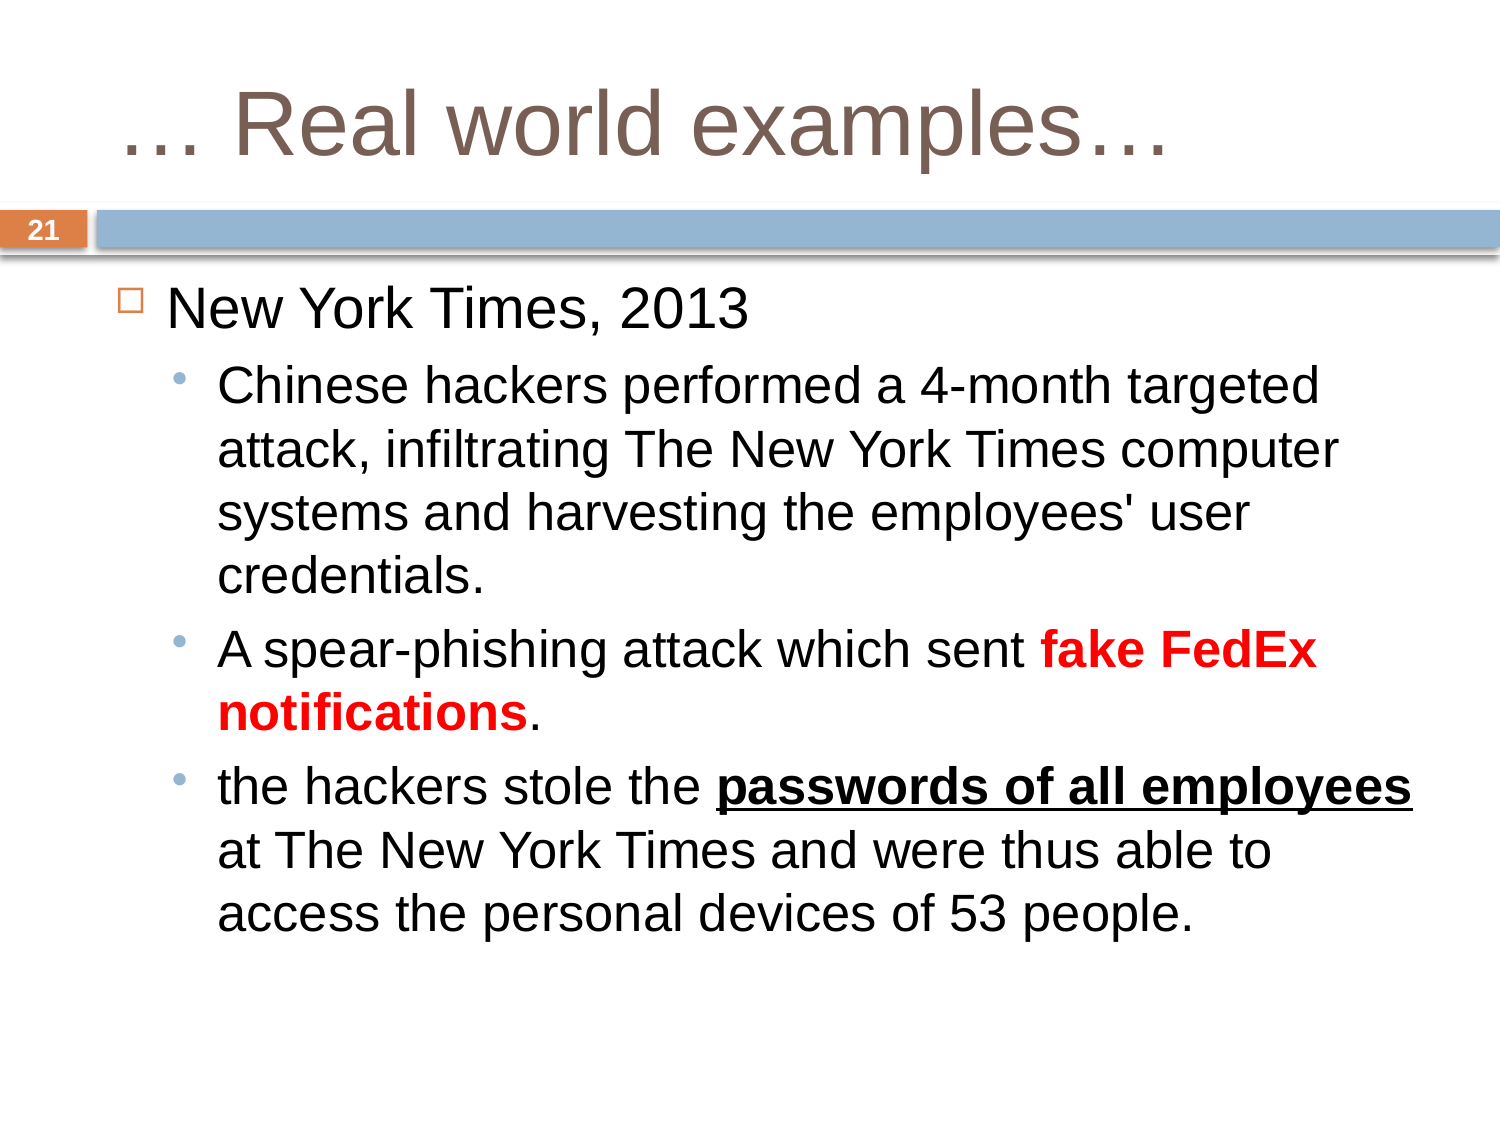

# … Real world examples…
21
New York Times, 2013
Chinese hackers performed a 4-month targeted attack, infiltrating The New York Times computer systems and harvesting the employees' user credentials.
A spear-phishing attack which sent fake FedEx notifications.
the hackers stole the passwords of all employees at The New York Times and were thus able to access the personal devices of 53 people.